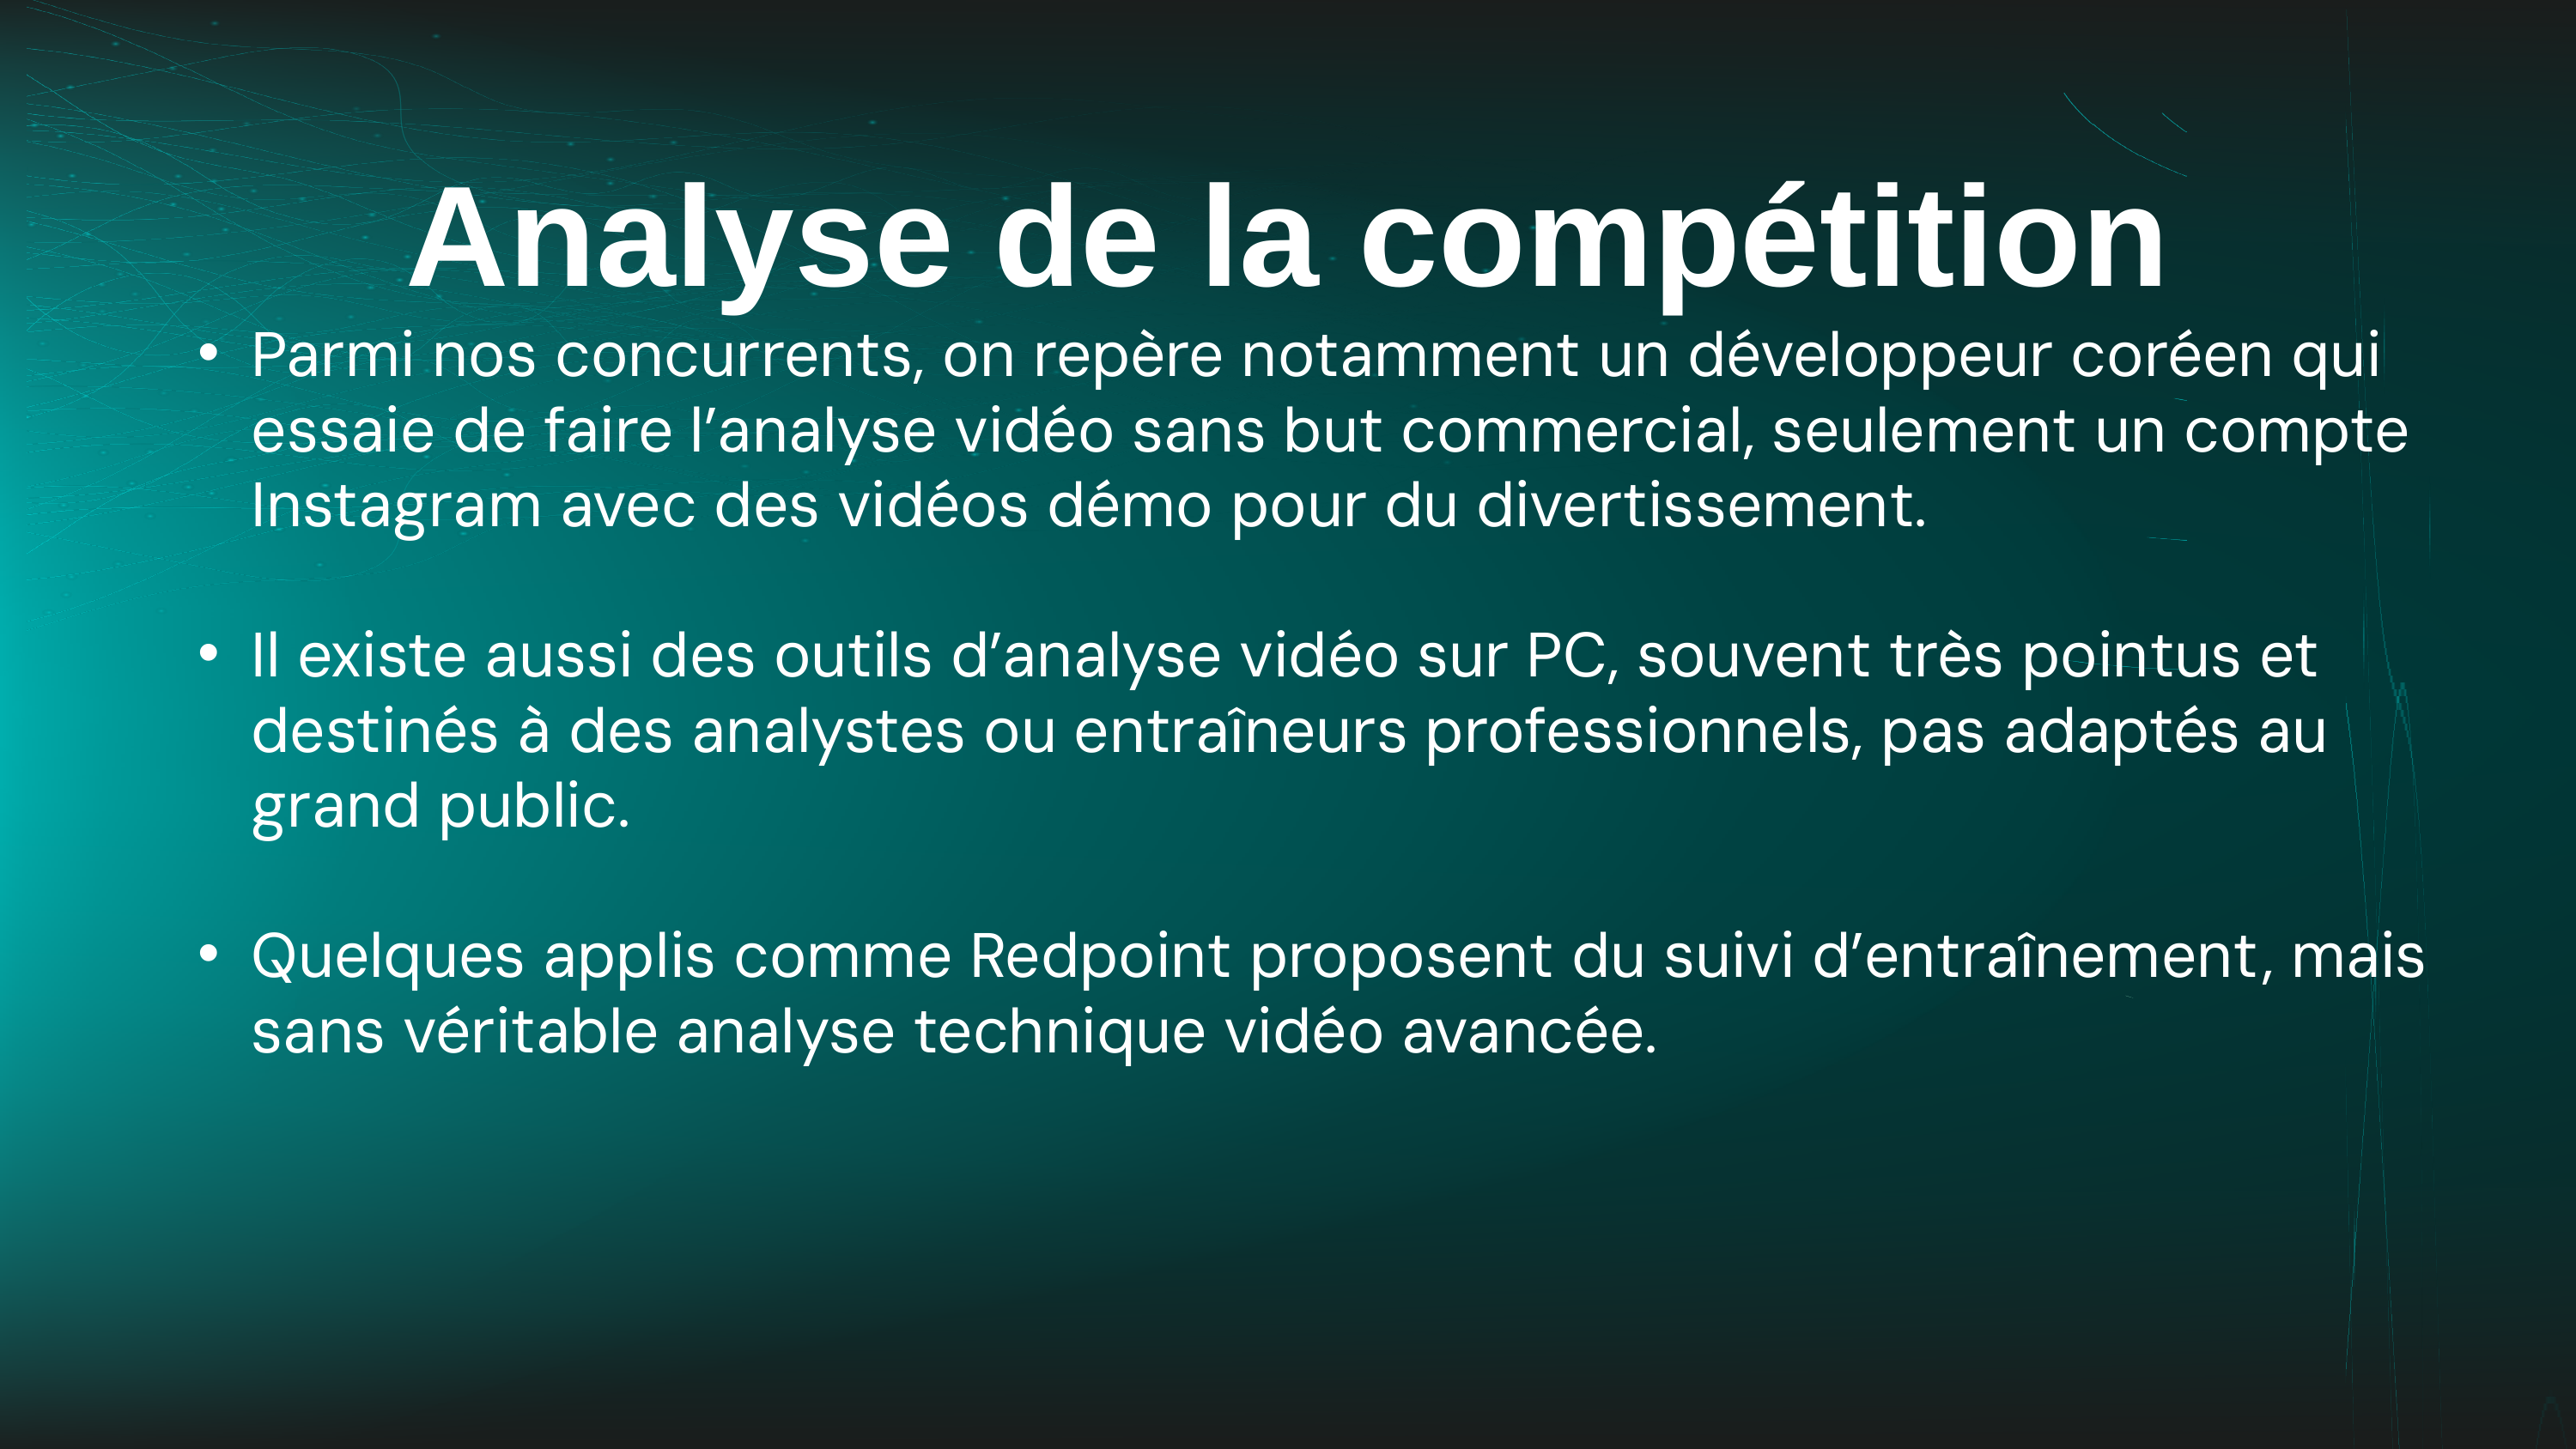

Analyse de la compétition
Parmi nos concurrents, on repère notamment un développeur coréen qui essaie de faire l’analyse vidéo sans but commercial, seulement un compte Instagram avec des vidéos démo pour du divertissement.

Il existe aussi des outils d’analyse vidéo sur PC, souvent très pointus et destinés à des analystes ou entraîneurs professionnels, pas adaptés au grand public.

Quelques applis comme Redpoint proposent du suivi d’entraînement, mais sans véritable analyse technique vidéo avancée.